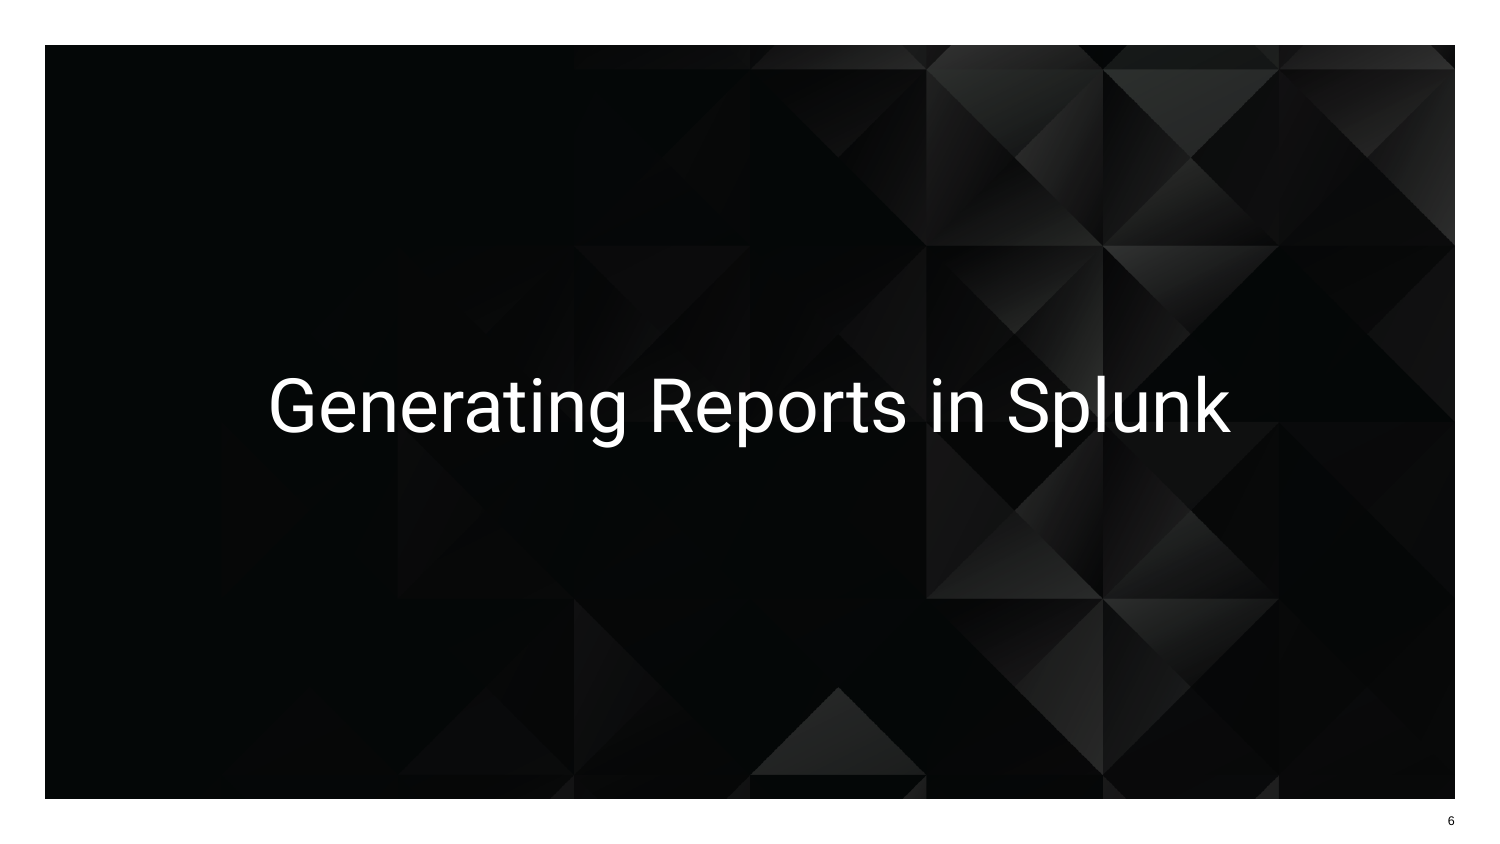

# Generating Reports in Splunk
6

6